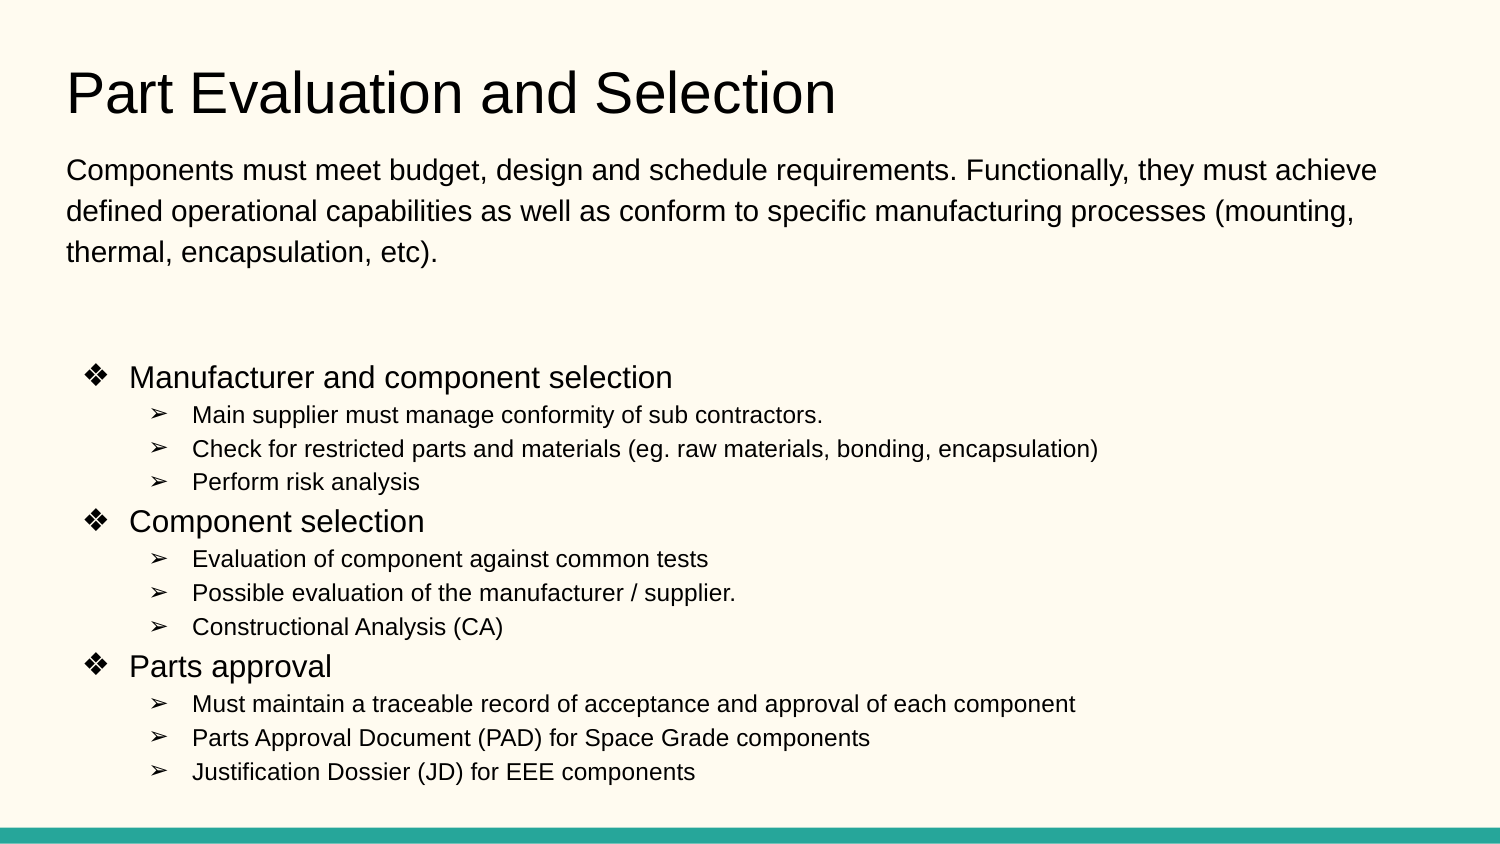

# Part Evaluation and Selection
Components must meet budget, design and schedule requirements. Functionally, they must achieve defined operational capabilities as well as conform to specific manufacturing processes (mounting, thermal, encapsulation, etc).

Manufacturer and component selection
Main supplier must manage conformity of sub contractors.
Check for restricted parts and materials (eg. raw materials, bonding, encapsulation)
Perform risk analysis
Component selection
Evaluation of component against common tests
Possible evaluation of the manufacturer / supplier.
Constructional Analysis (CA)
Parts approval
Must maintain a traceable record of acceptance and approval of each component
Parts Approval Document (PAD) for Space Grade components
Justification Dossier (JD) for EEE components